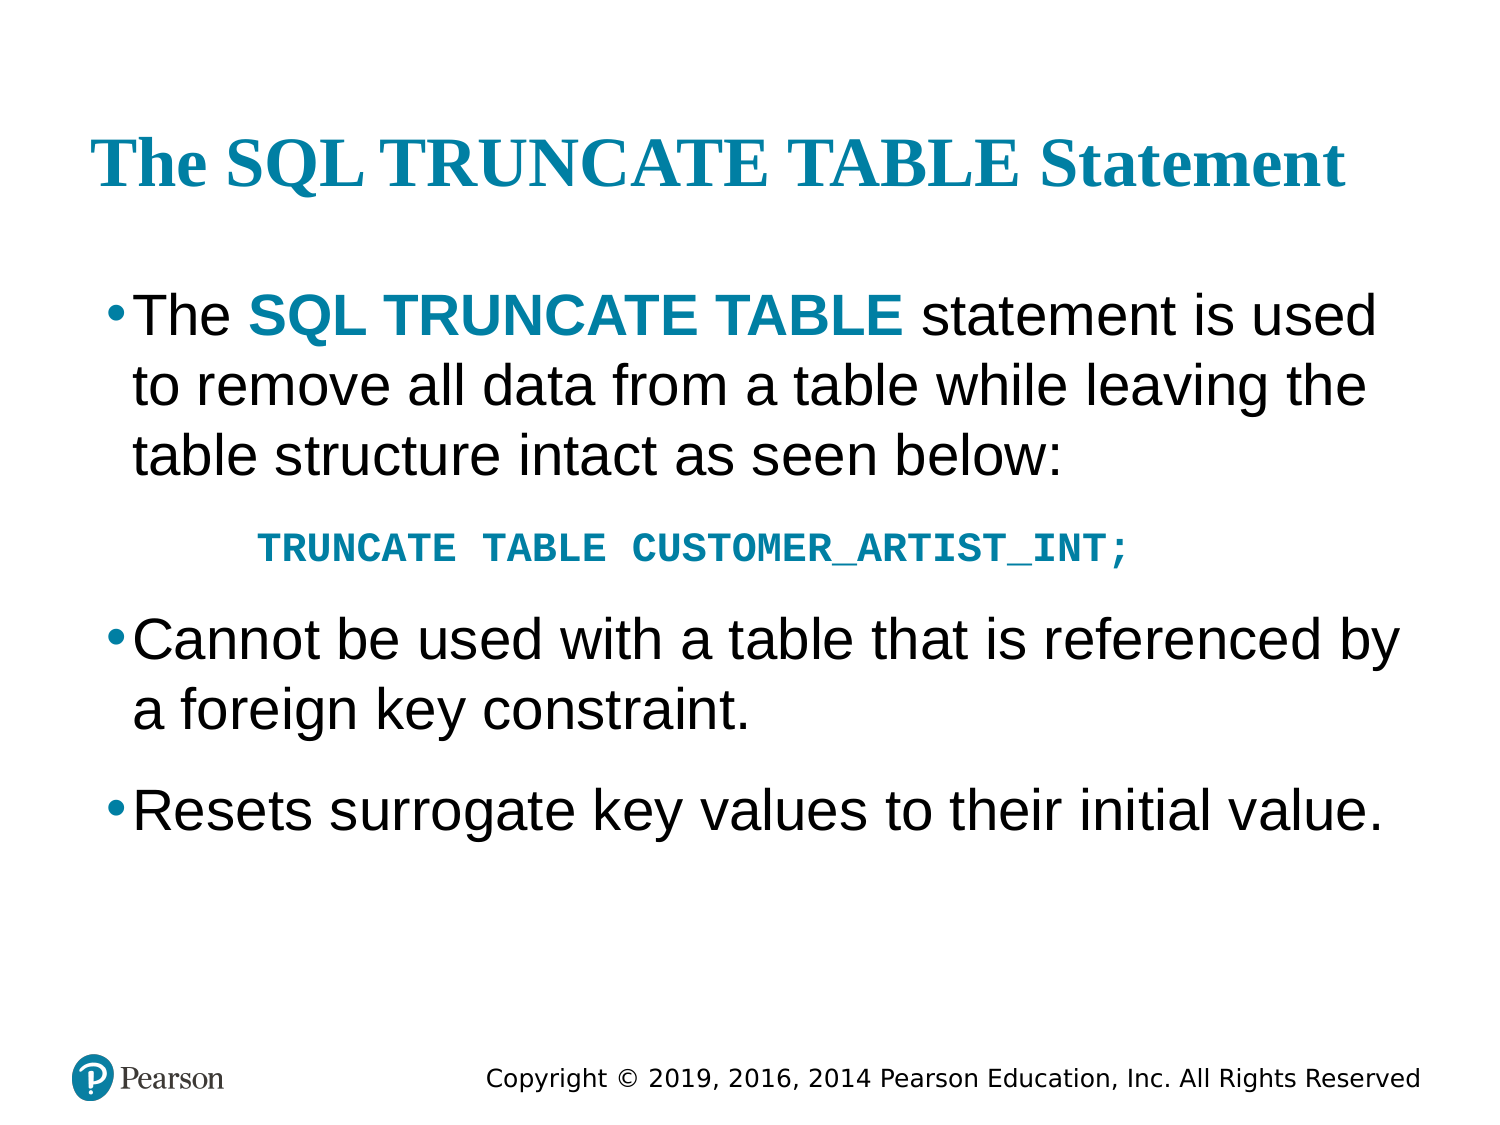

# The SQL TRUNCATE TABLE Statement
The SQL TRUNCATE TABLE statement is used to remove all data from a table while leaving the table structure intact as seen below:

	TRUNCATE TABLE CUSTOMER_ARTIST_INT;
Cannot be used with a table that is referenced by a foreign key constraint.
Resets surrogate key values to their initial value.